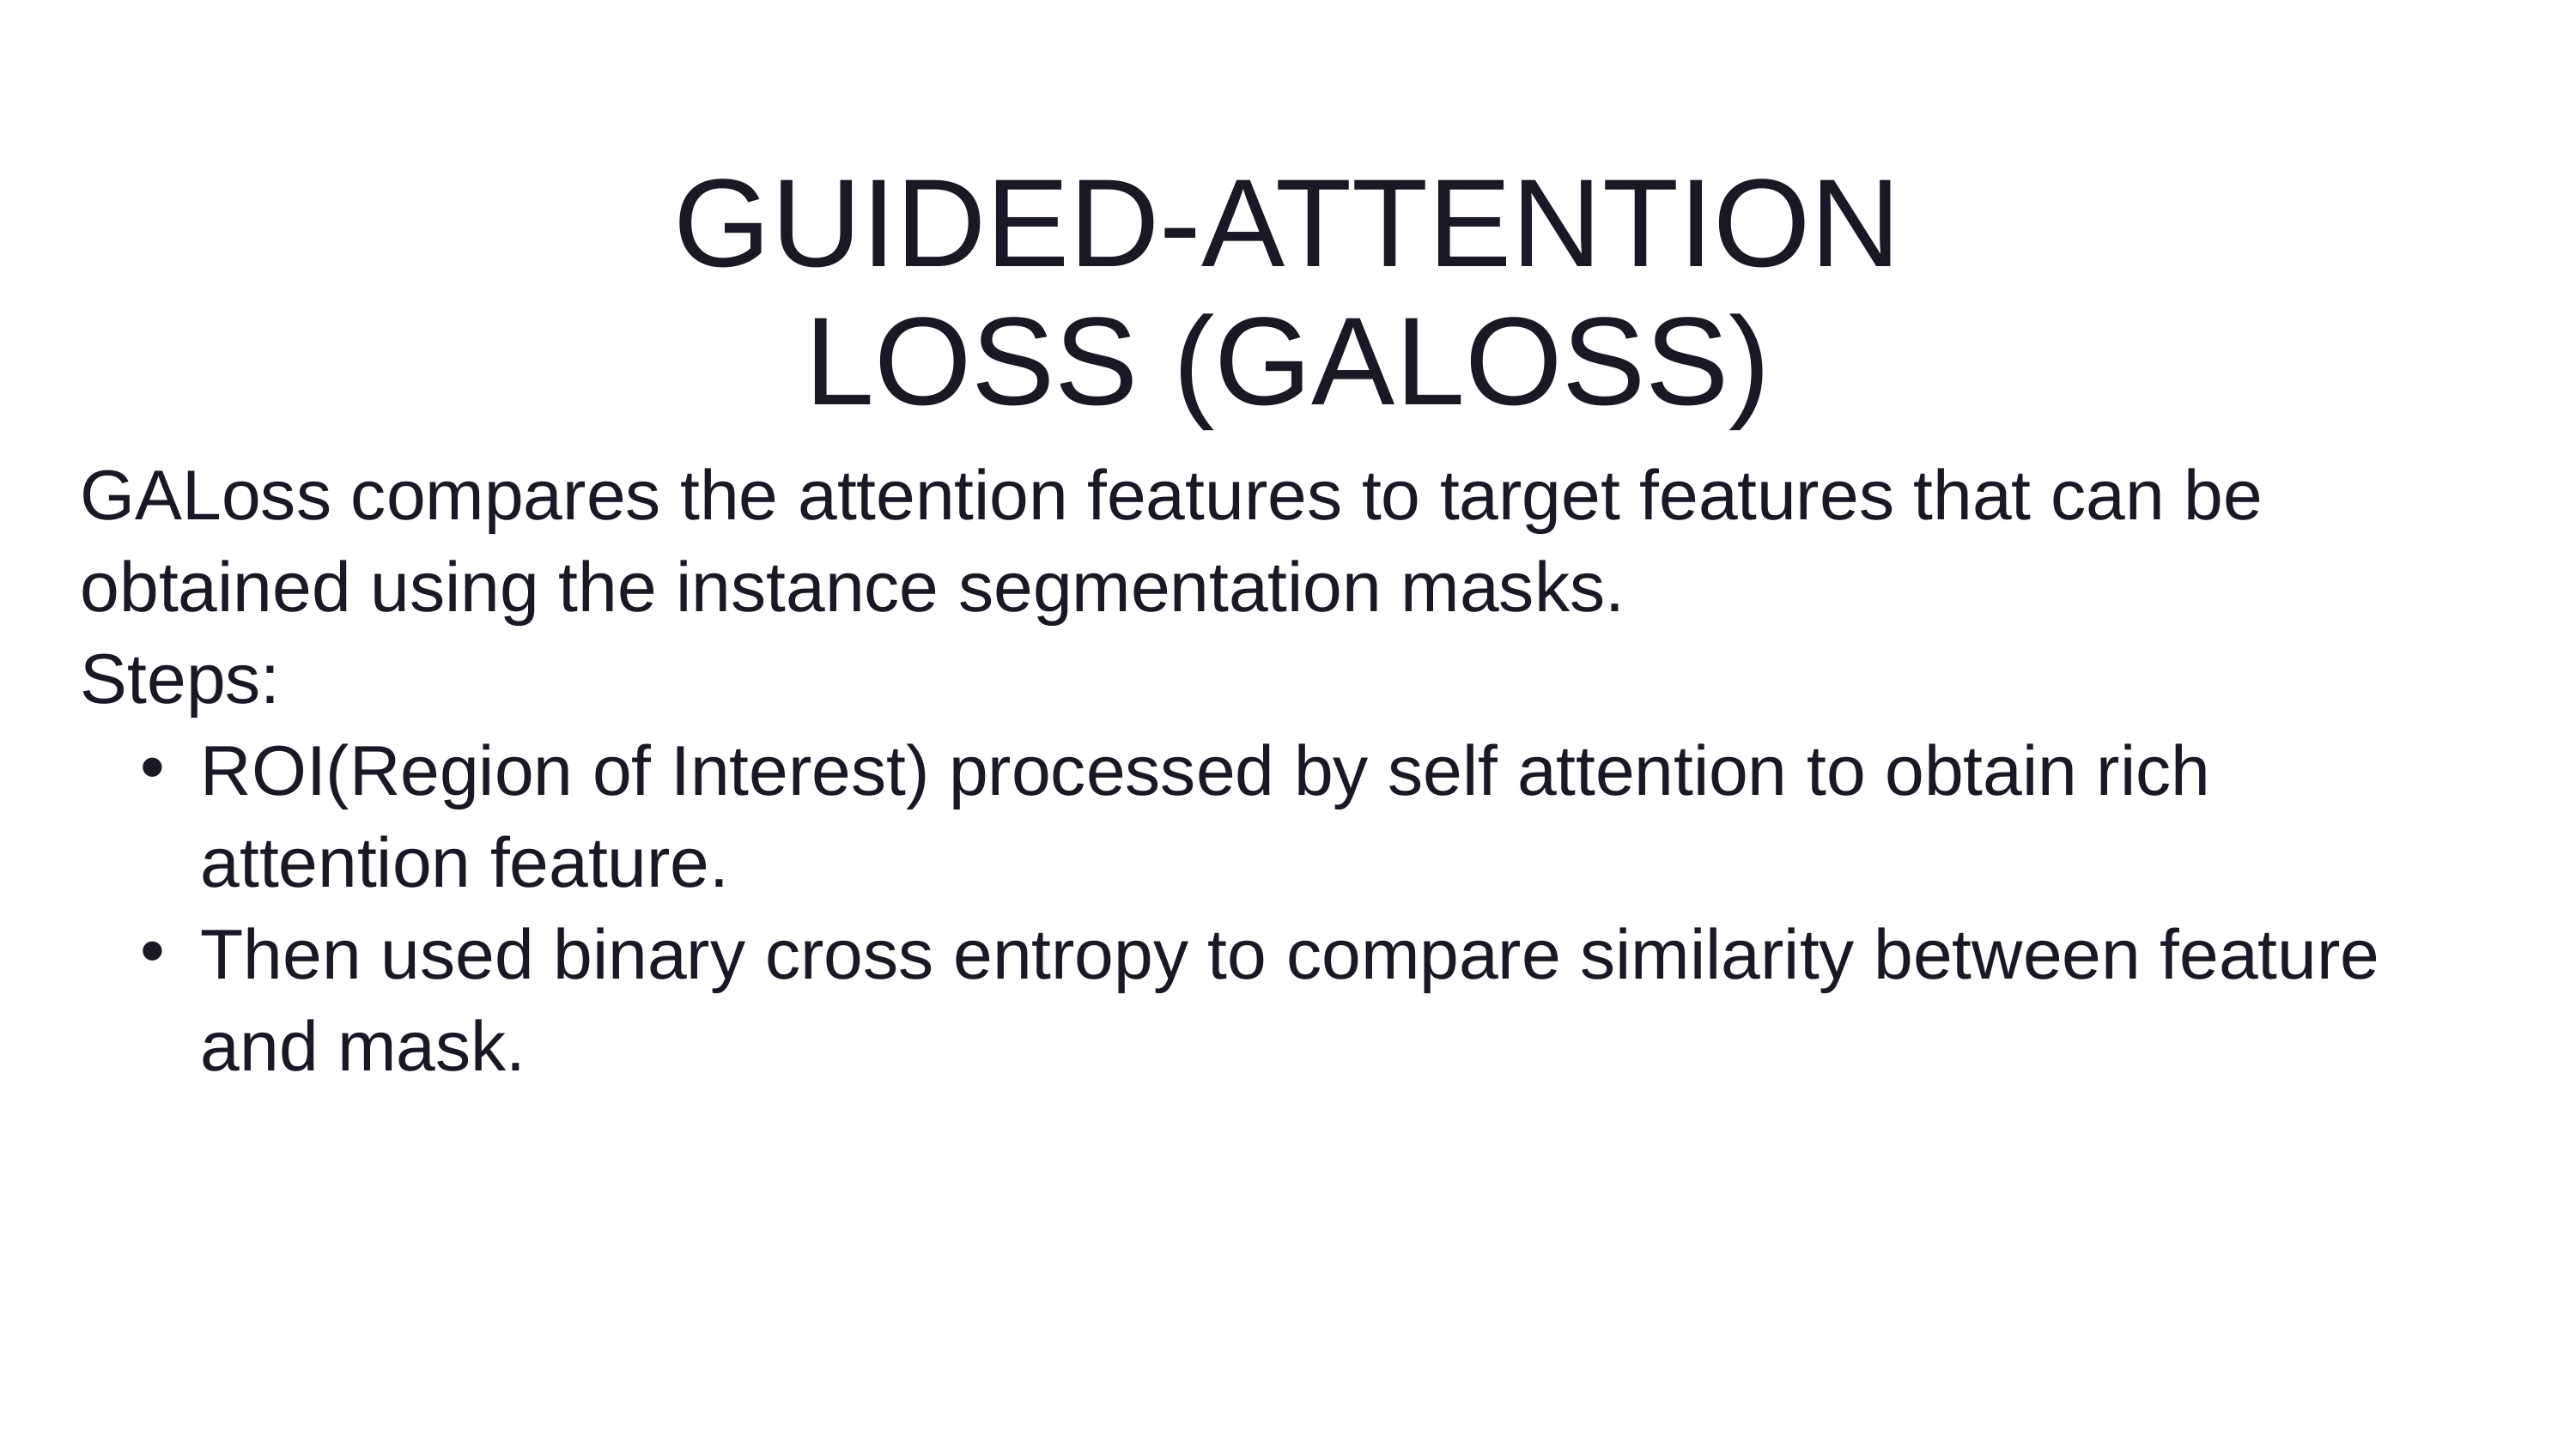

GUIDED-ATTENTION LOSS (GALOSS)
GALoss compares the attention features to target features that can be obtained using the instance segmentation masks.
Steps:
ROI(Region of Interest) processed by self attention to obtain rich attention feature.
Then used binary cross entropy to compare similarity between feature and mask.